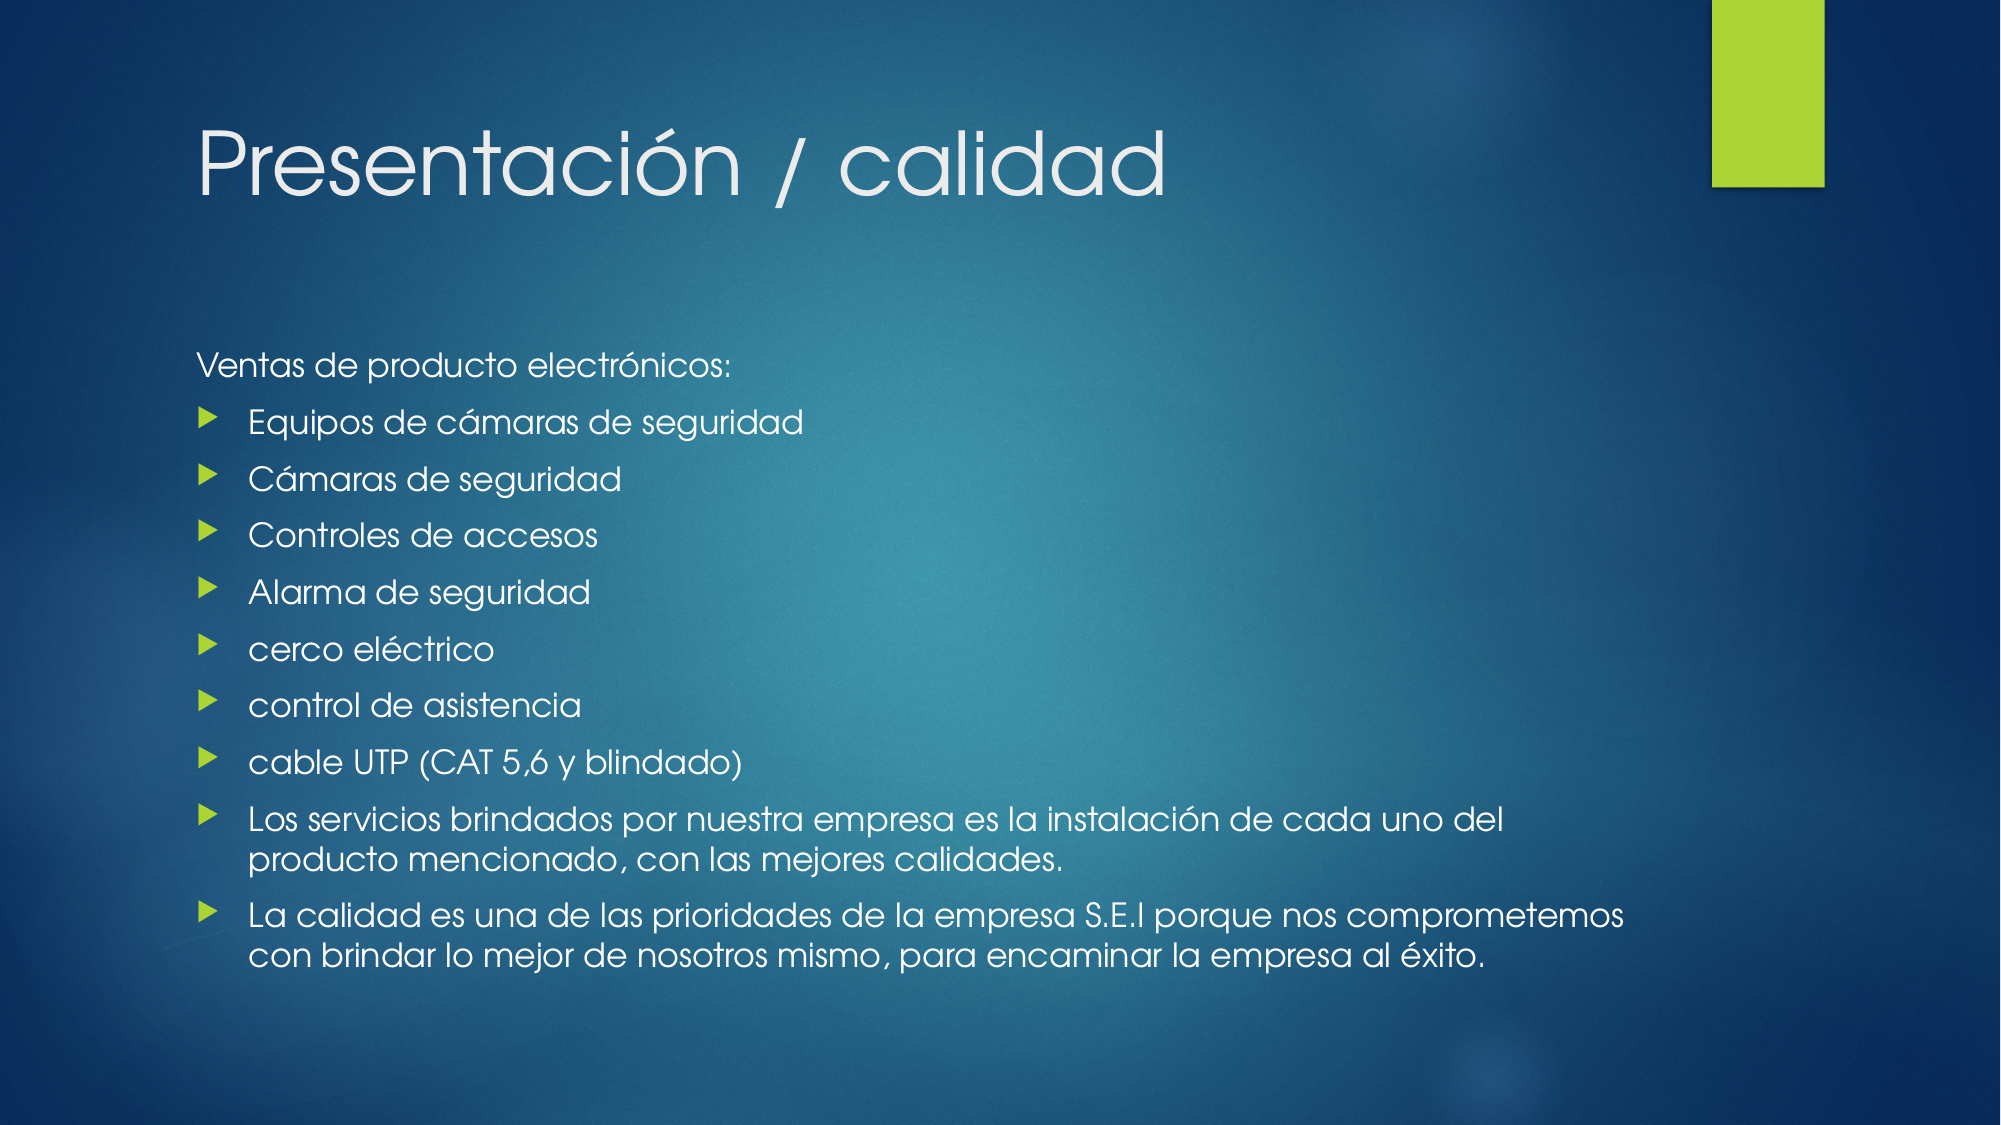

# Presentación / calidad
Ventas de producto electrónicos:
Equipos de cámaras de seguridad
Cámaras de seguridad
Controles de accesos
Alarma de seguridad
cerco eléctrico
control de asistencia
cable UTP (CAT 5,6 y blindado)
Los servicios brindados por nuestra empresa es la instalación de cada uno del producto mencionado, con las mejores calidades.
La calidad es una de las prioridades de la empresa S.E.I porque nos comprometemos con brindar lo mejor de nosotros mismo, para encaminar la empresa al éxito.